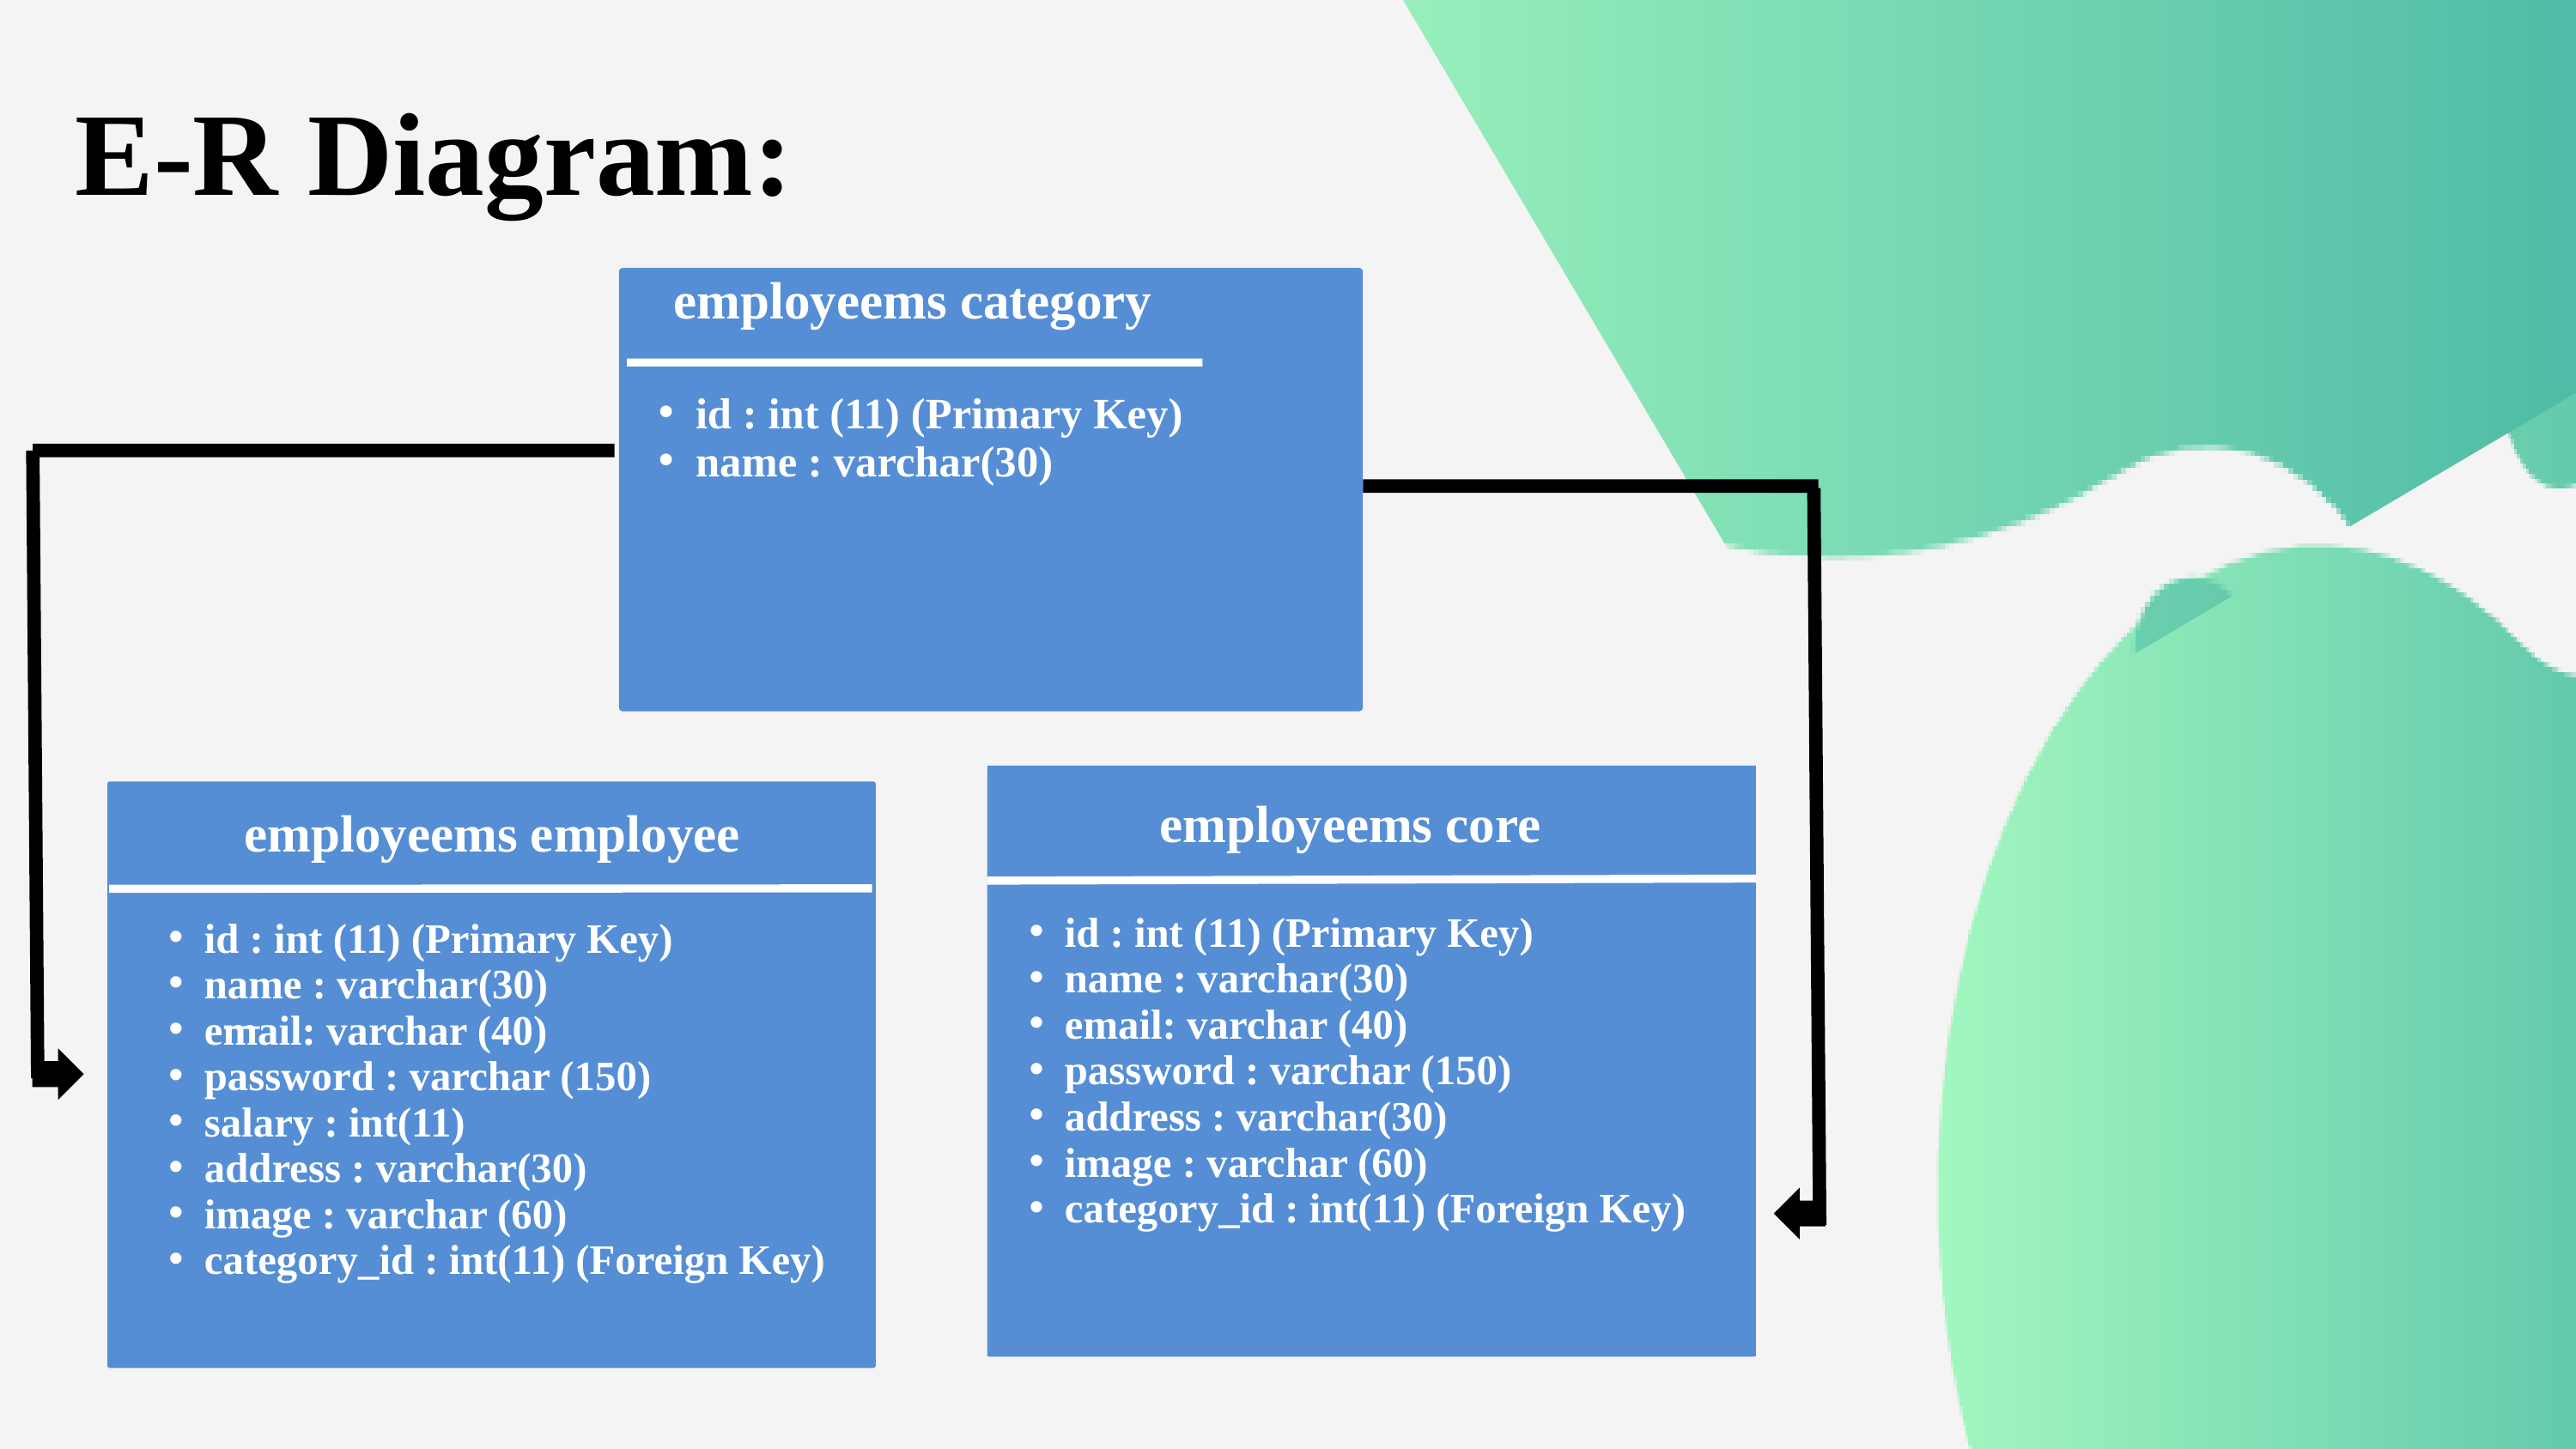

employeems category

id : int (11) (Primary Key)
name : varchar(30)

E-R Diagram:

employeems core

id : int (11) (Primary Key)
name : varchar(30)
email: varchar (40)
password : varchar (150)
address : varchar(30)
image : varchar (60)
category_id : int(11) (Foreign Key)

8

employeems employee

id : int (11) (Primary Key)
name : varchar(30)
email: varchar (40)
password : varchar (150)
salary : int(11)
address : varchar(30)
image : varchar (60)
category_id : int(11) (Foreign Key)